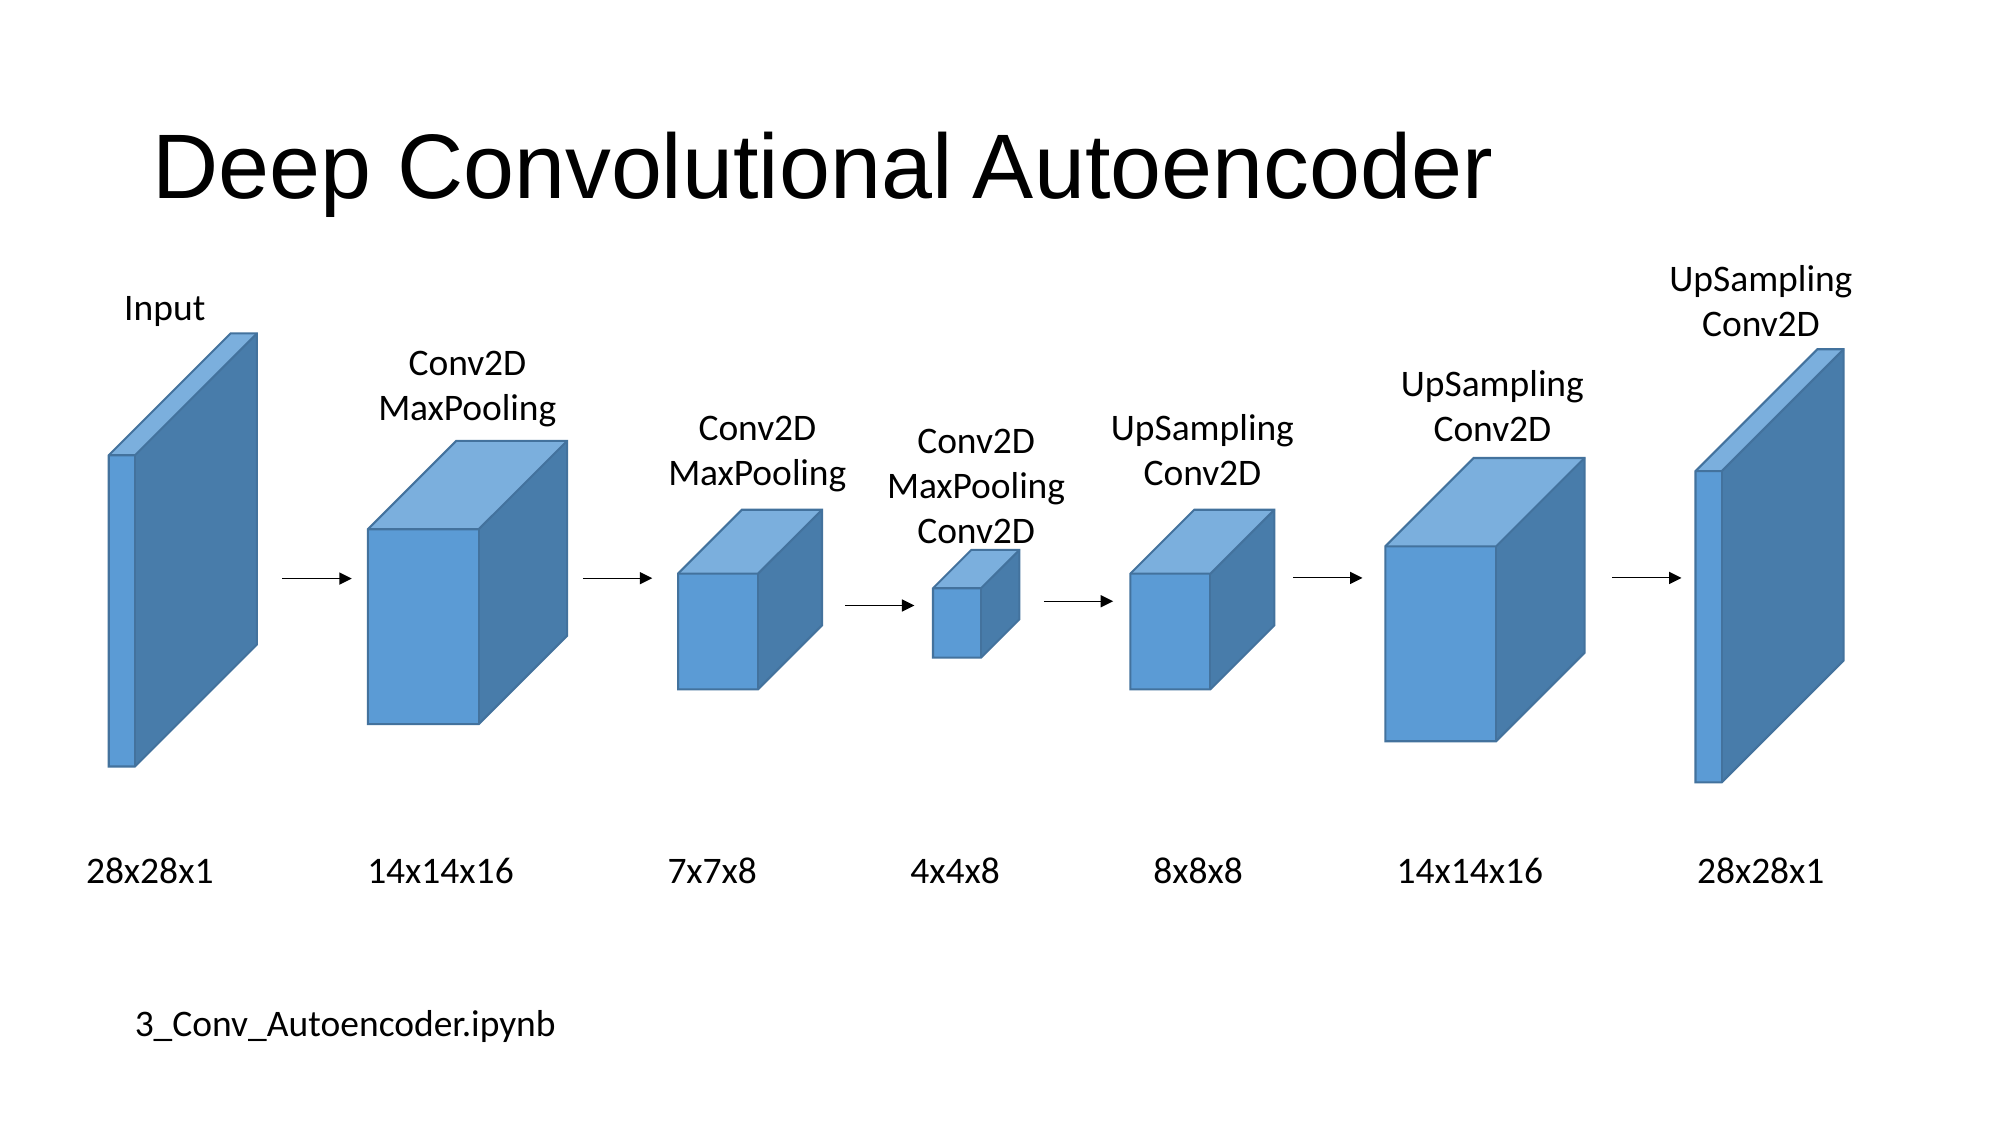

# Deep Convolutional Autoencoder
UpSampling
Conv2D
Input
Conv2D
MaxPooling

UpSampling
Conv2D
UpSampling
Conv2D
Conv2D
MaxPooling
Conv2D
MaxPooling
Conv2D
28x28x1
28x28x1
14x14x16
7x7x8
4x4x8
8x8x8
14x14x16
3_Conv_Autoencoder.ipynb